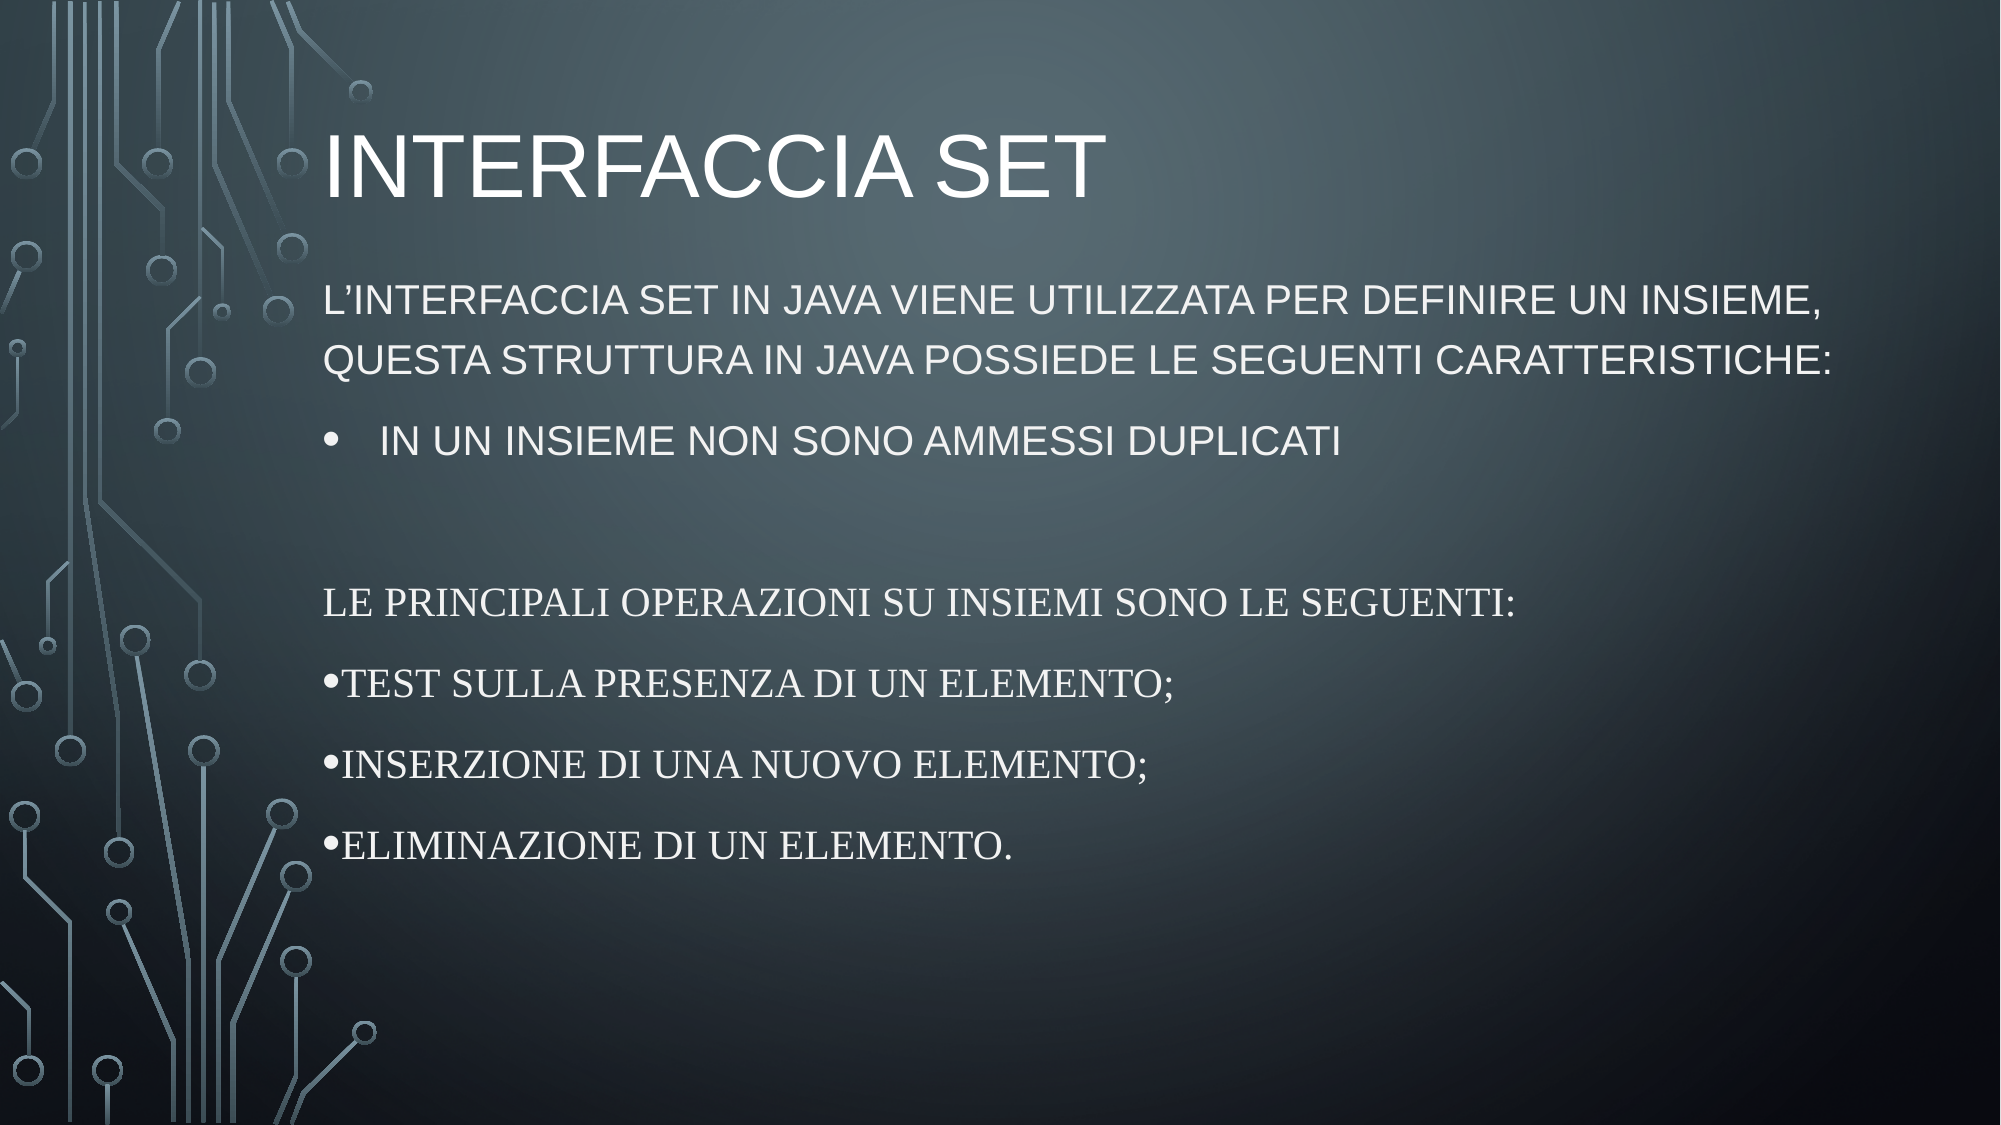

# Interfaccia set
L’interfaccia set in java viene utilizzata per definire un insieme, questa struttura in java possiede le seguenti caratteristiche:
In un insieme non sono ammessi duplicati

Le principali operazioni su insiemi sono le seguenti:
test sulla presenza di un elemento;
inserzione di una nuovo elemento;
eliminazione di un elemento.